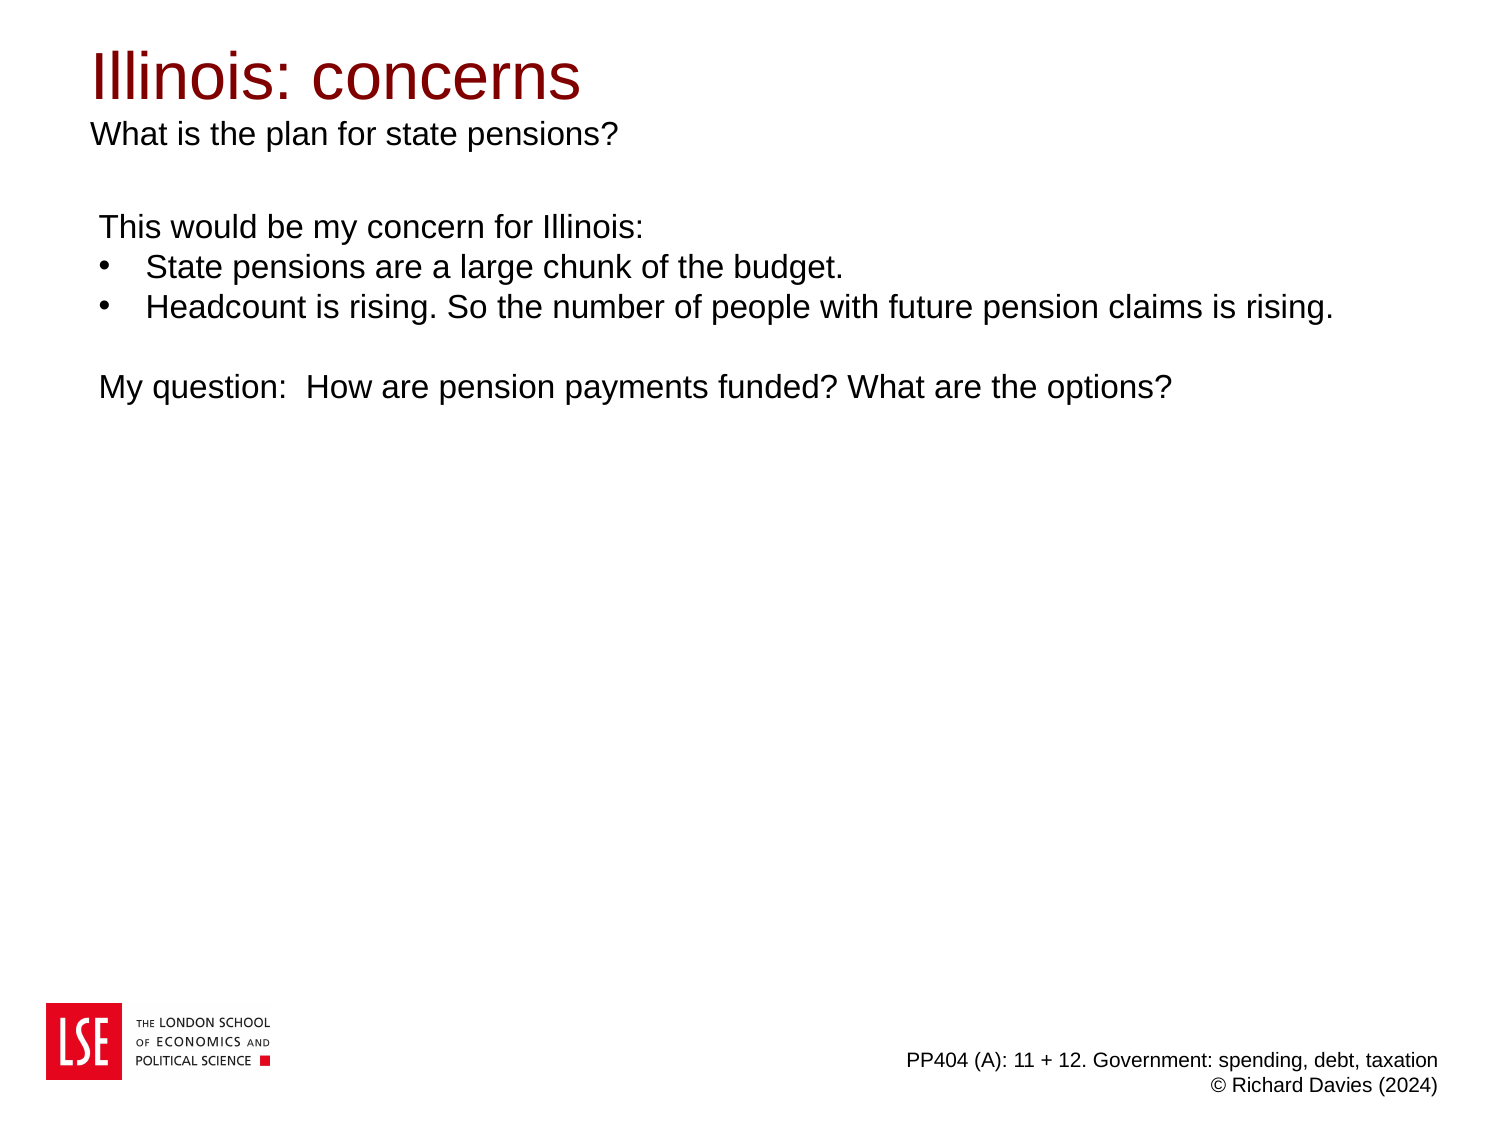

# Illinois: concerns What is the plan for state pensions?

This would be my concern for Illinois:
State pensions are a large chunk of the budget.
Headcount is rising. So the number of people with future pension claims is rising.

My question:  How are pension payments funded? What are the options?